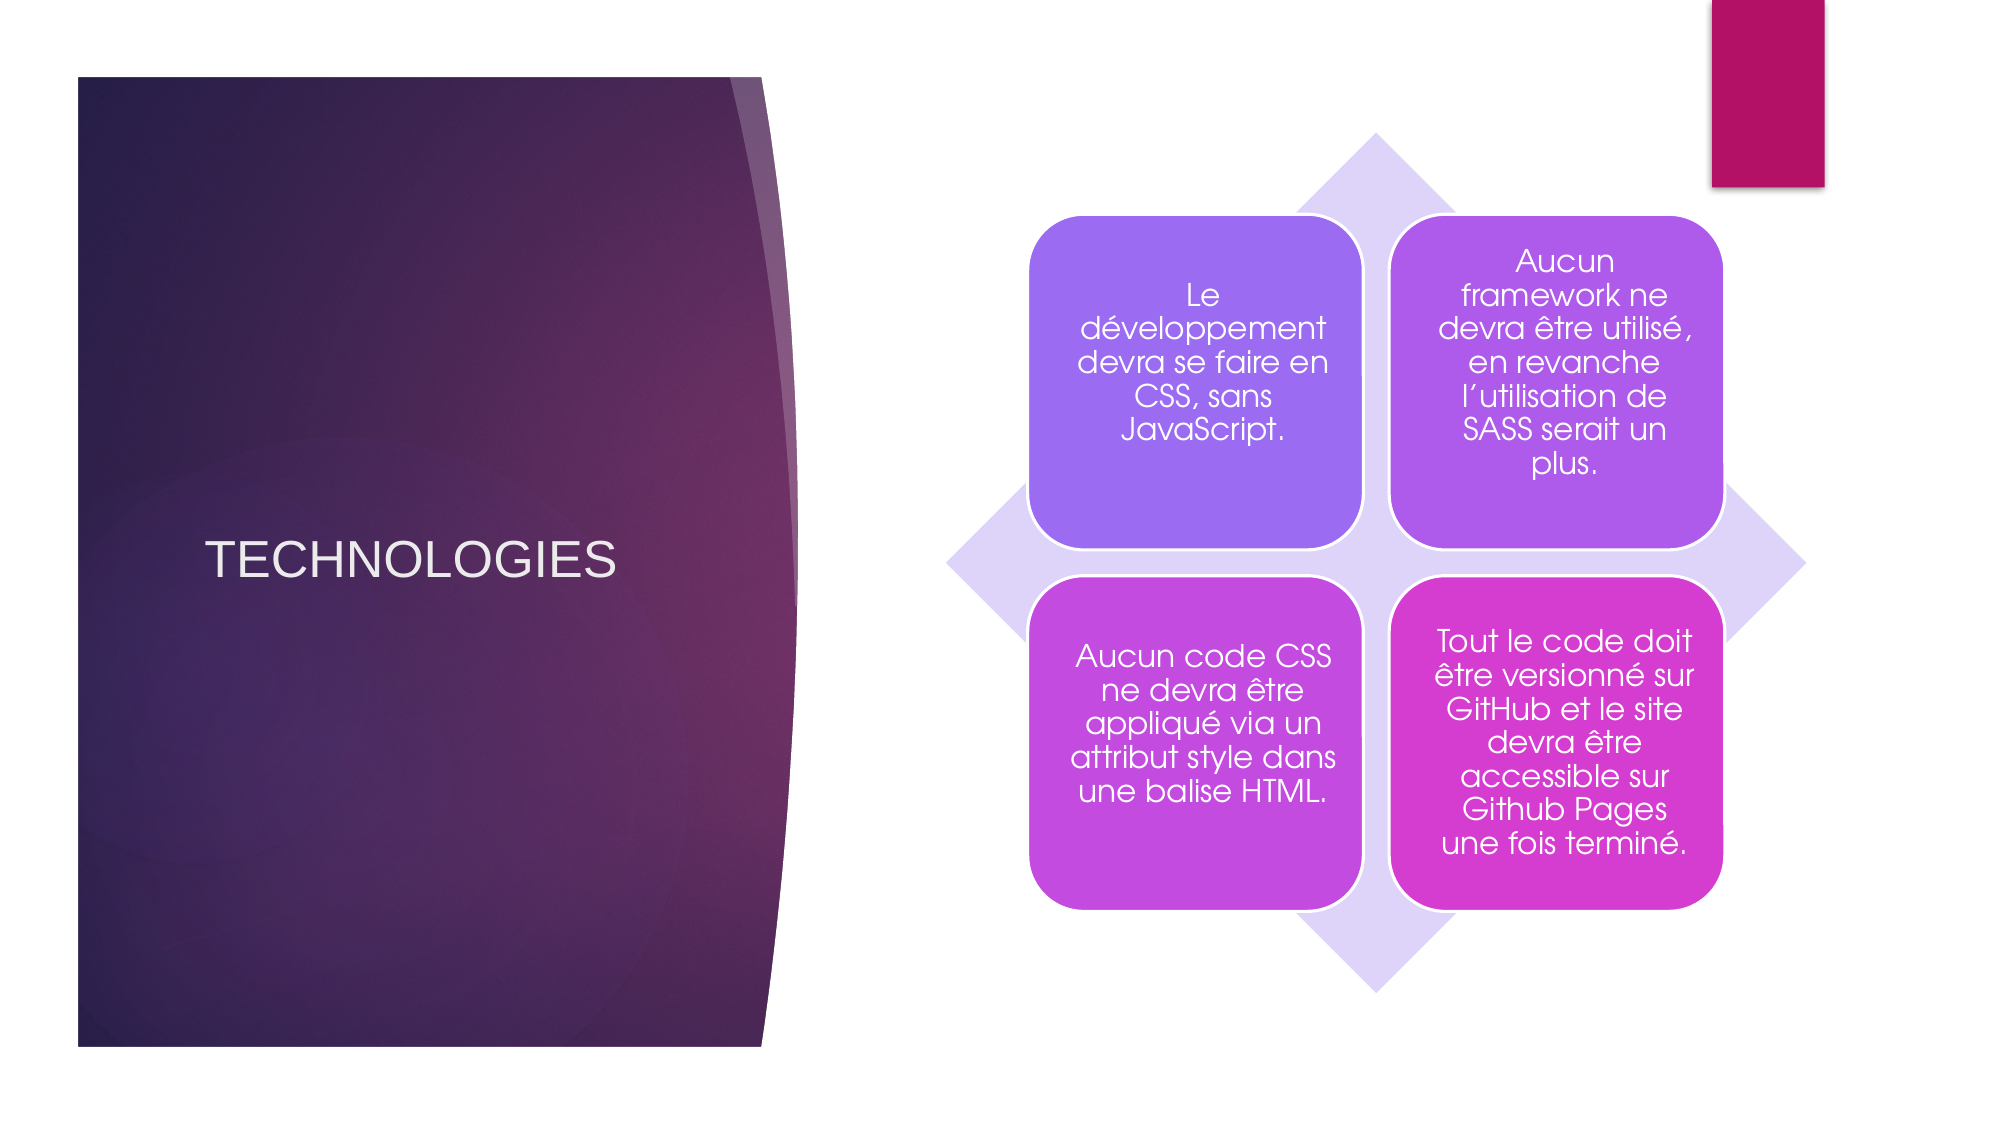

Le développement devra se faire en CSS, sans JavaScript.
Aucun framework ne devra être utilisé, en revanche l’utilisation de SASS serait un
plus.
Aucun code CSS ne devra être appliqué via un attribut style dans une balise HTML.
Tout le code doit être versionné sur GitHub et le site devra être accessible sur
Github Pages une fois terminé.
# TECHNOLOGIES